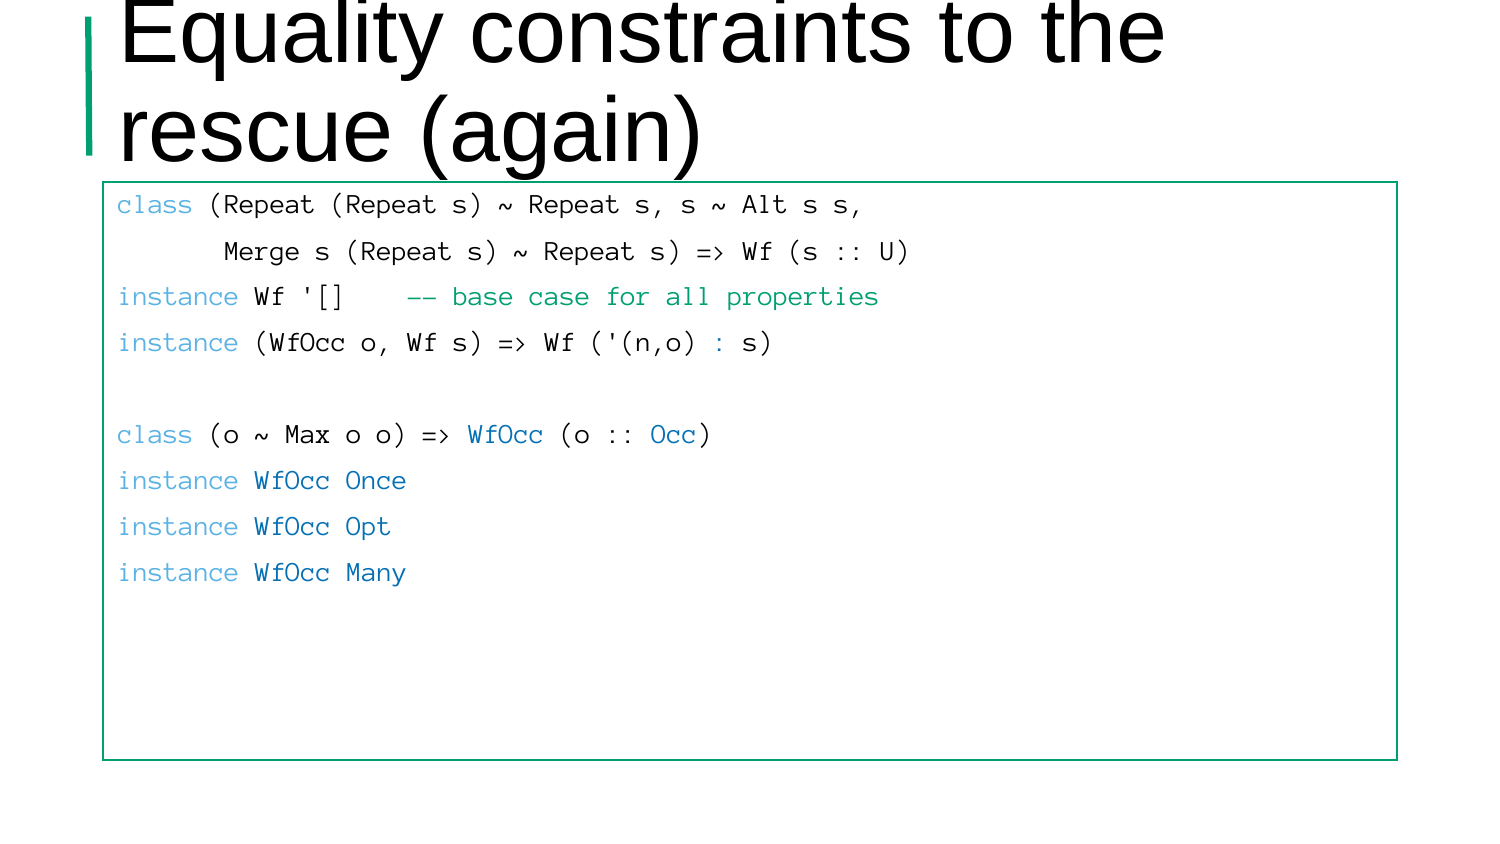

# Equality constraints to the rescue (again)
class (Repeat (Repeat s) ~ Repeat s, s ~ Alt s s,
       Merge s (Repeat s) ~ Repeat s) => Wf (s :: U)
instance Wf '[]    -- base case for all properties
instance (WfOcc o, Wf s) => Wf ('(n,o) : s)

class (o ~ Max o o) => WfOcc (o :: Occ)
instance WfOcc Once
instance WfOcc Opt
instance WfOcc Many